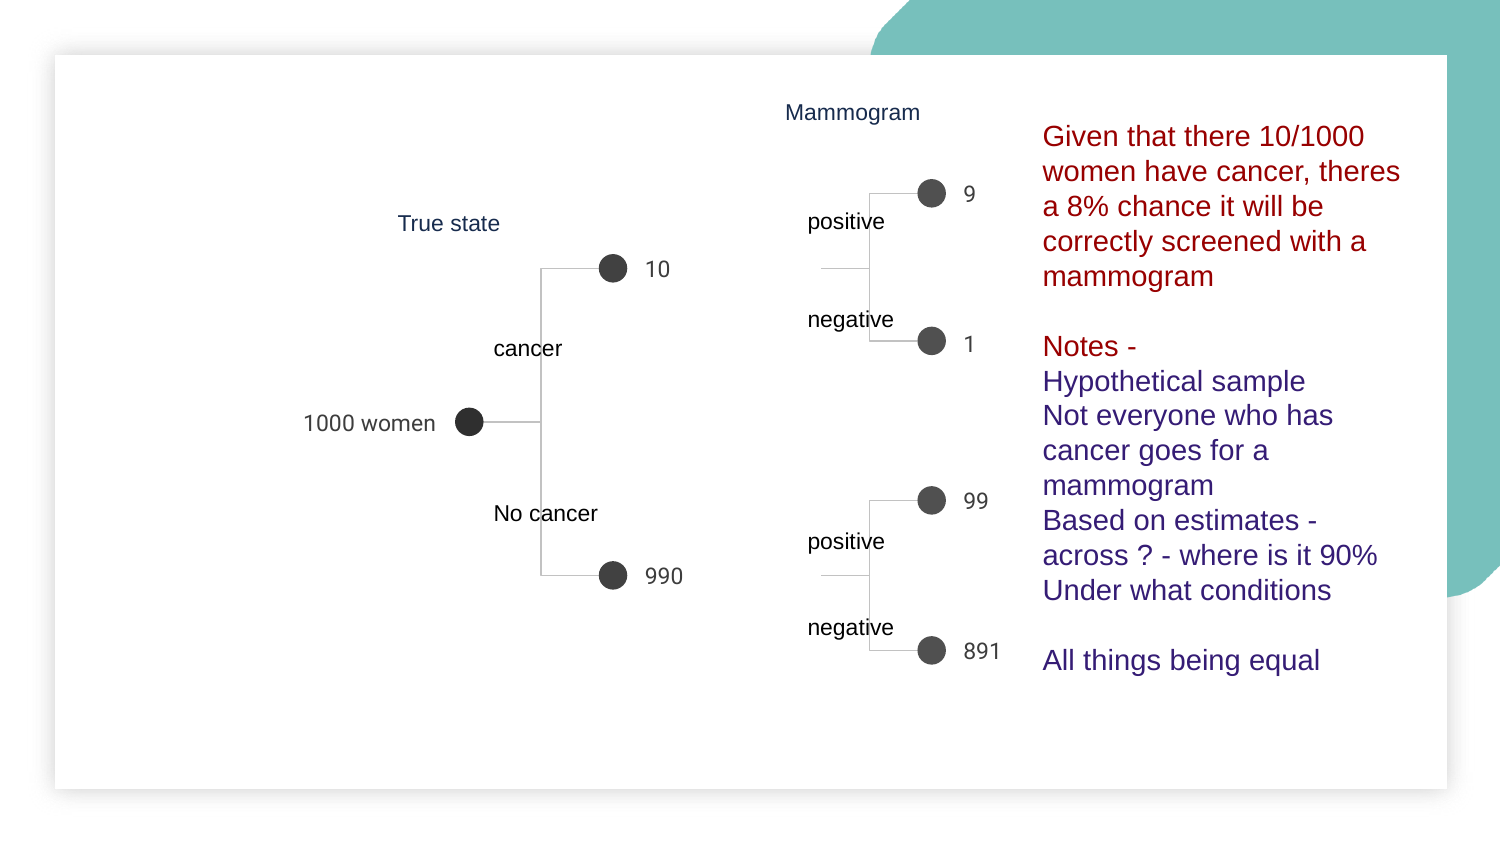

Mammogram
Given that there 10/1000 women have cancer, theres a 8% chance it will be correctly screened with a mammogram

Notes -
Hypothetical sample
Not everyone who has cancer goes for a mammogram
Based on estimates - across ? - where is it 90%
Under what conditions

All things being equal
9

True state
positive
10

negative
1

cancer

1000 women

99

No cancer
positive
990

negative
891